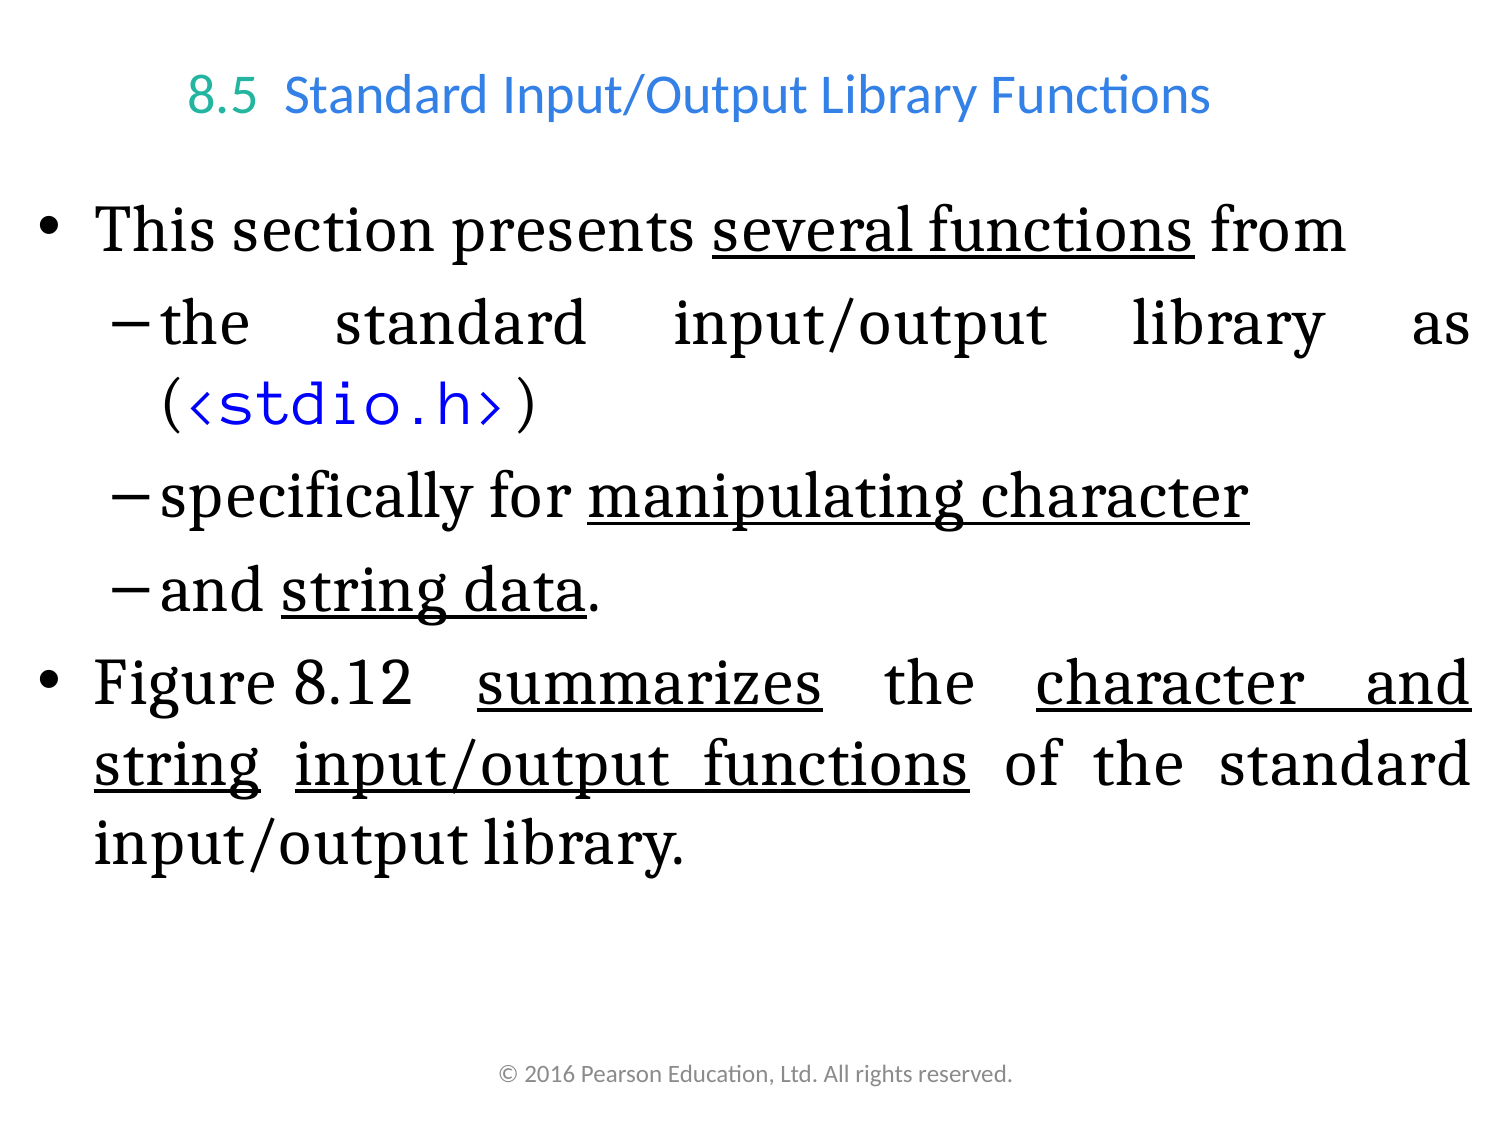

# 8.5  Standard Input/Output Library Functions
This section presents several functions from
the standard input/output library as (<stdio.h>)
specifically for manipulating character
and string data.
Figure 8.12 summarizes the character and string input/output functions of the standard input/output library.
© 2016 Pearson Education, Ltd. All rights reserved.